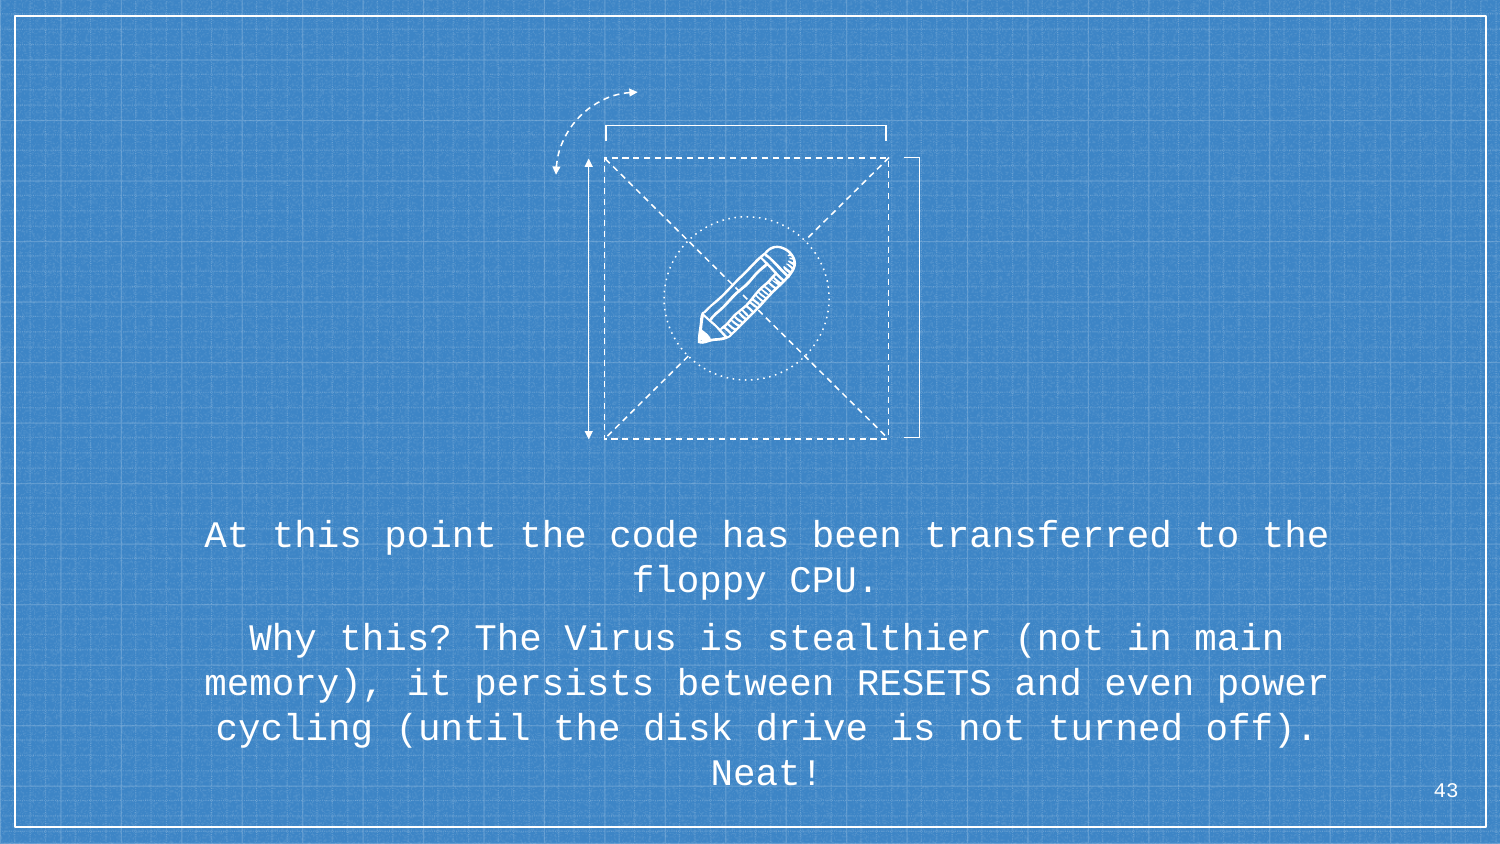

At this point the code has been transferred to the floppy CPU.
Why this? The Virus is stealthier (not in main memory), it persists between RESETS and even power cycling (until the disk drive is not turned off). Neat!
43